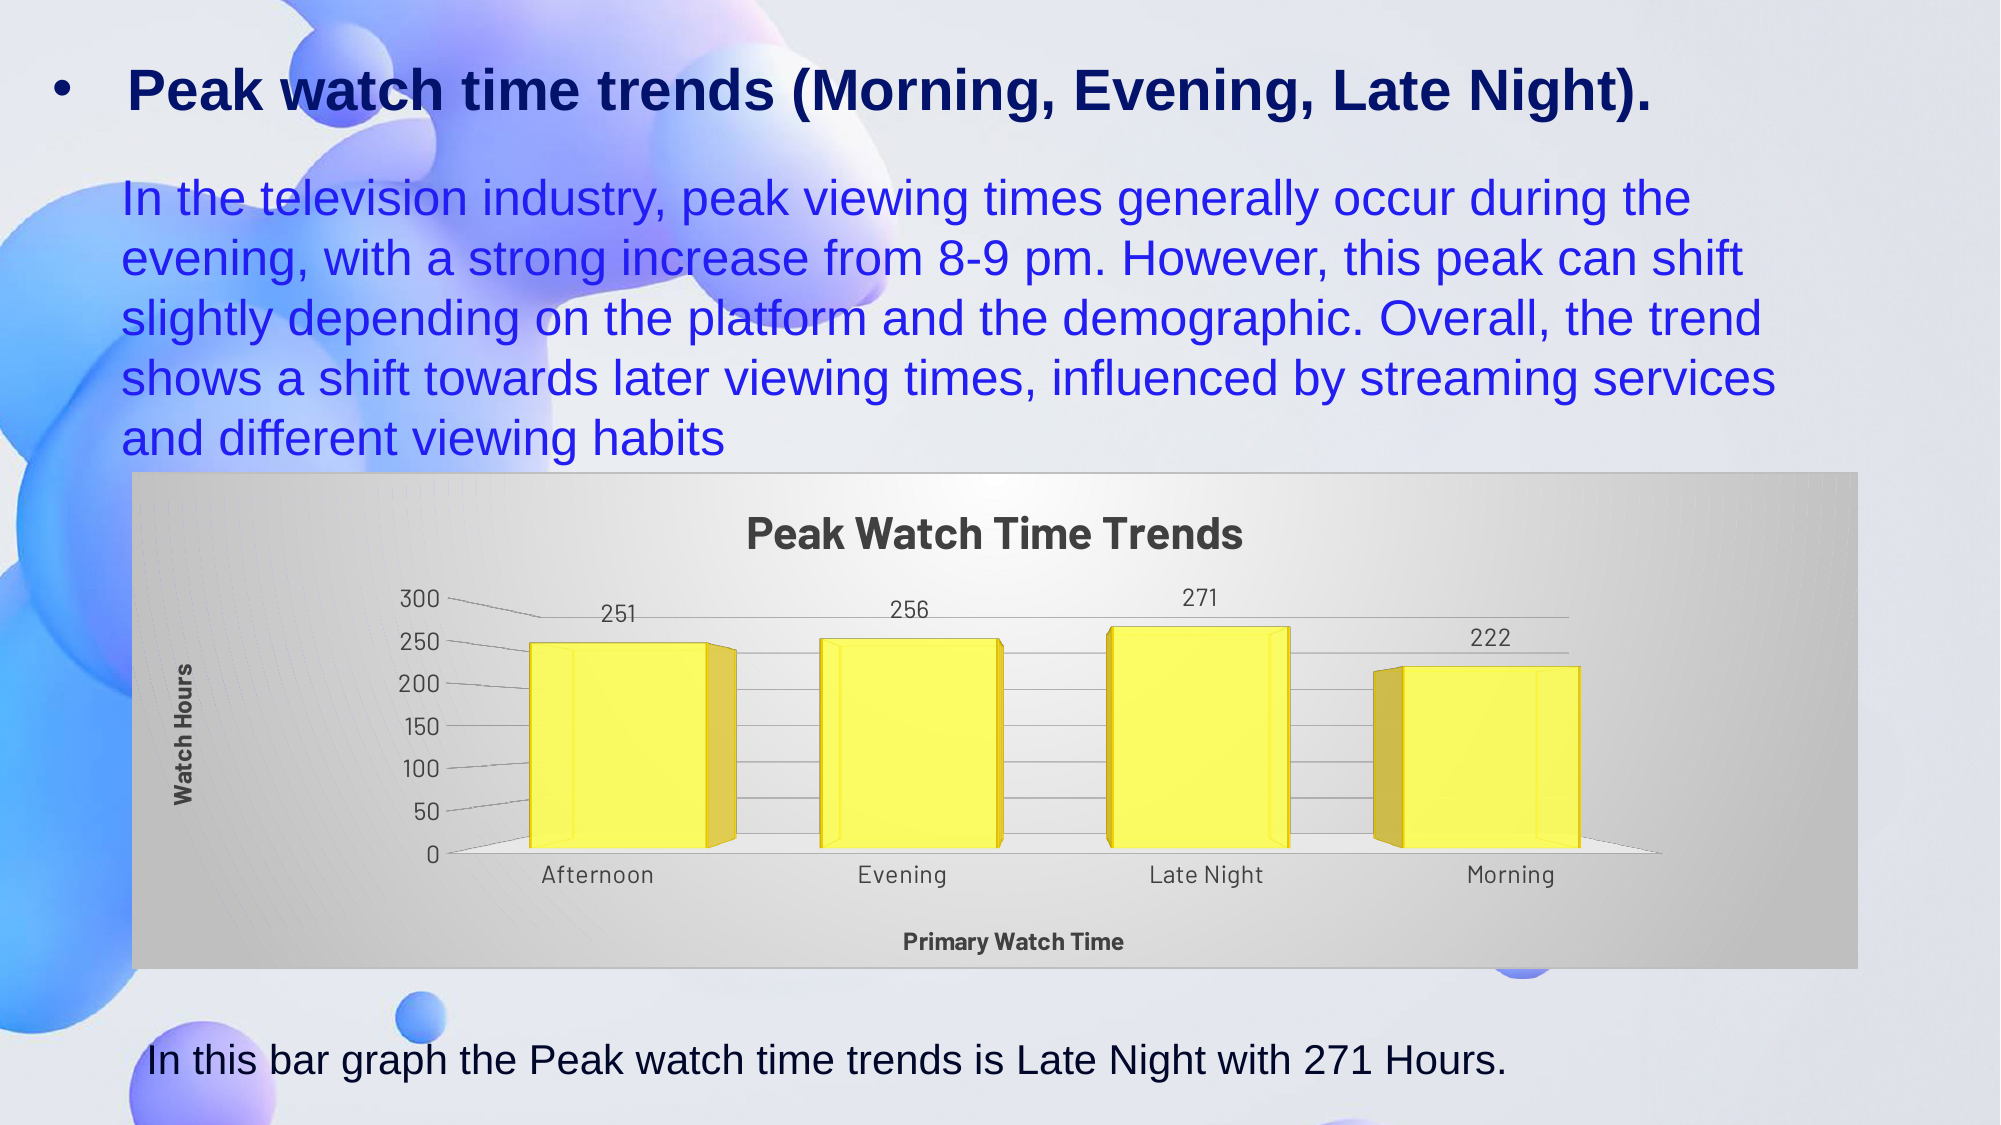

Peak watch time trends (Morning, Evening, Late Night).
In the television industry, peak viewing times generally occur during the evening, with a strong increase from 8-9 pm. However, this peak can shift slightly depending on the platform and the demographic. Overall, the trend shows a shift towards later viewing times, influenced by streaming services and different viewing habits

[unsupported chart]

In this bar graph the Peak watch time trends is Late Night with 271 Hours.